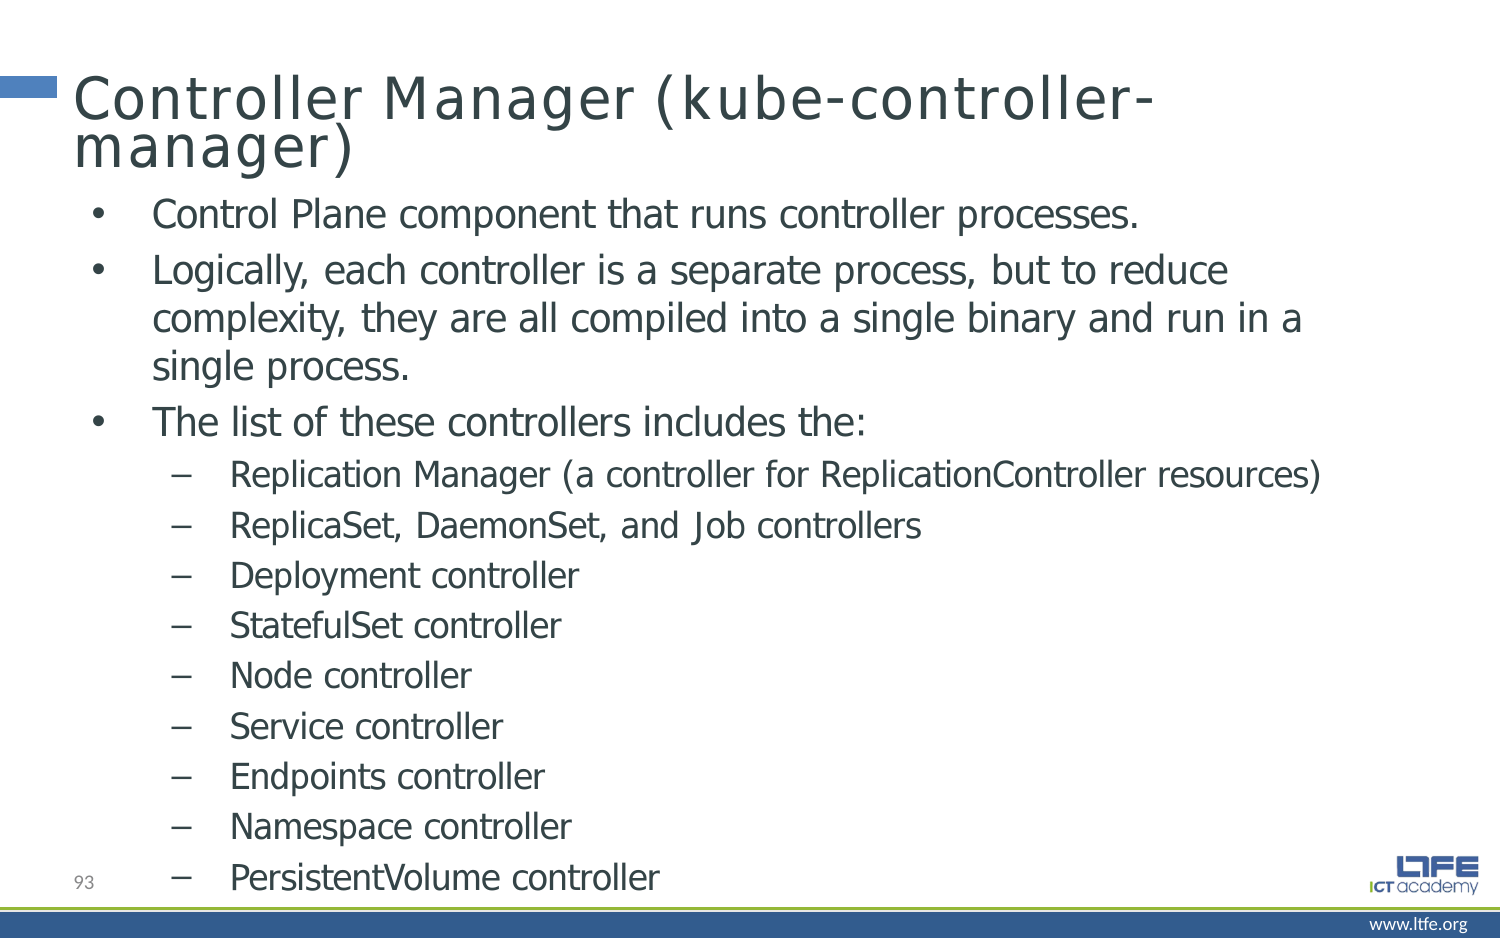

# Controller Manager (kube-controller-manager)
Control Plane component that runs controller processes.
Logically, each controller is a separate process, but to reduce complexity, they are all compiled into a single binary and run in a single process.
The list of these controllers includes the:
Replication Manager (a controller for ReplicationController resources)
ReplicaSet, DaemonSet, and Job controllers
Deployment controller
StatefulSet controller
Node controller
Service controller
Endpoints controller
Namespace controller
PersistentVolume controller
93